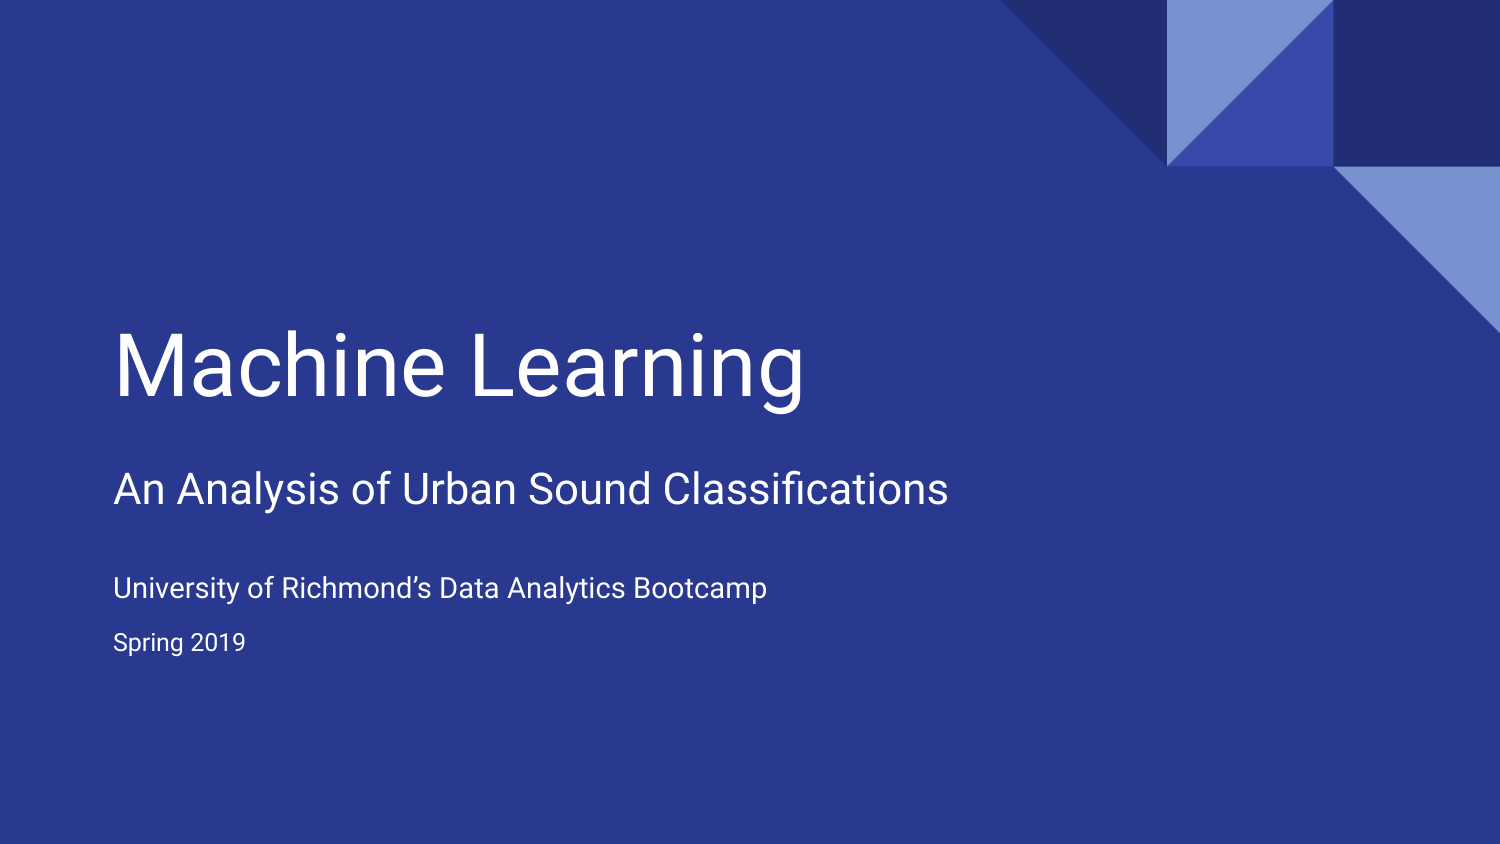

# Machine Learning
An Analysis of Urban Sound Classifications
University of Richmond’s Data Analytics Bootcamp
Spring 2019